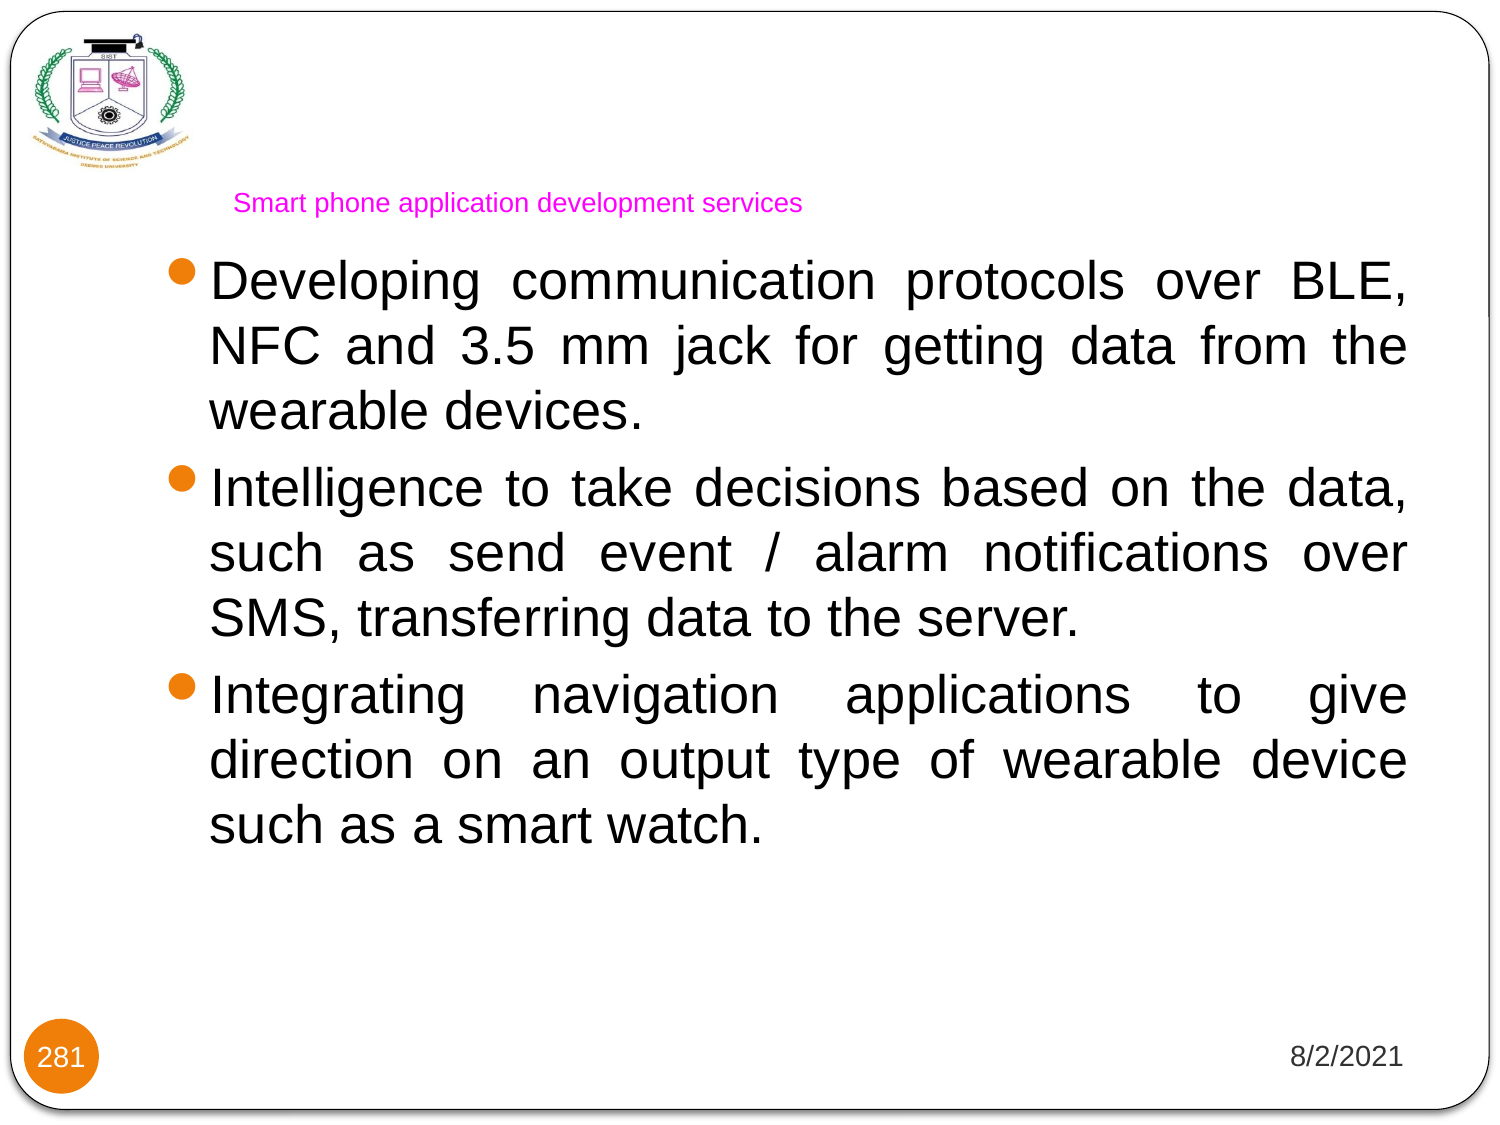

# Smart phone application development services
Developing communication protocols over BLE, NFC and 3.5 mm jack for getting data from the wearable devices.
Intelligence to take decisions based on the data, such as send event / alarm notifications over SMS, transferring data to the server.
Integrating navigation applications to give direction on an output type of wearable device such as a smart watch.

8/2/2021
281